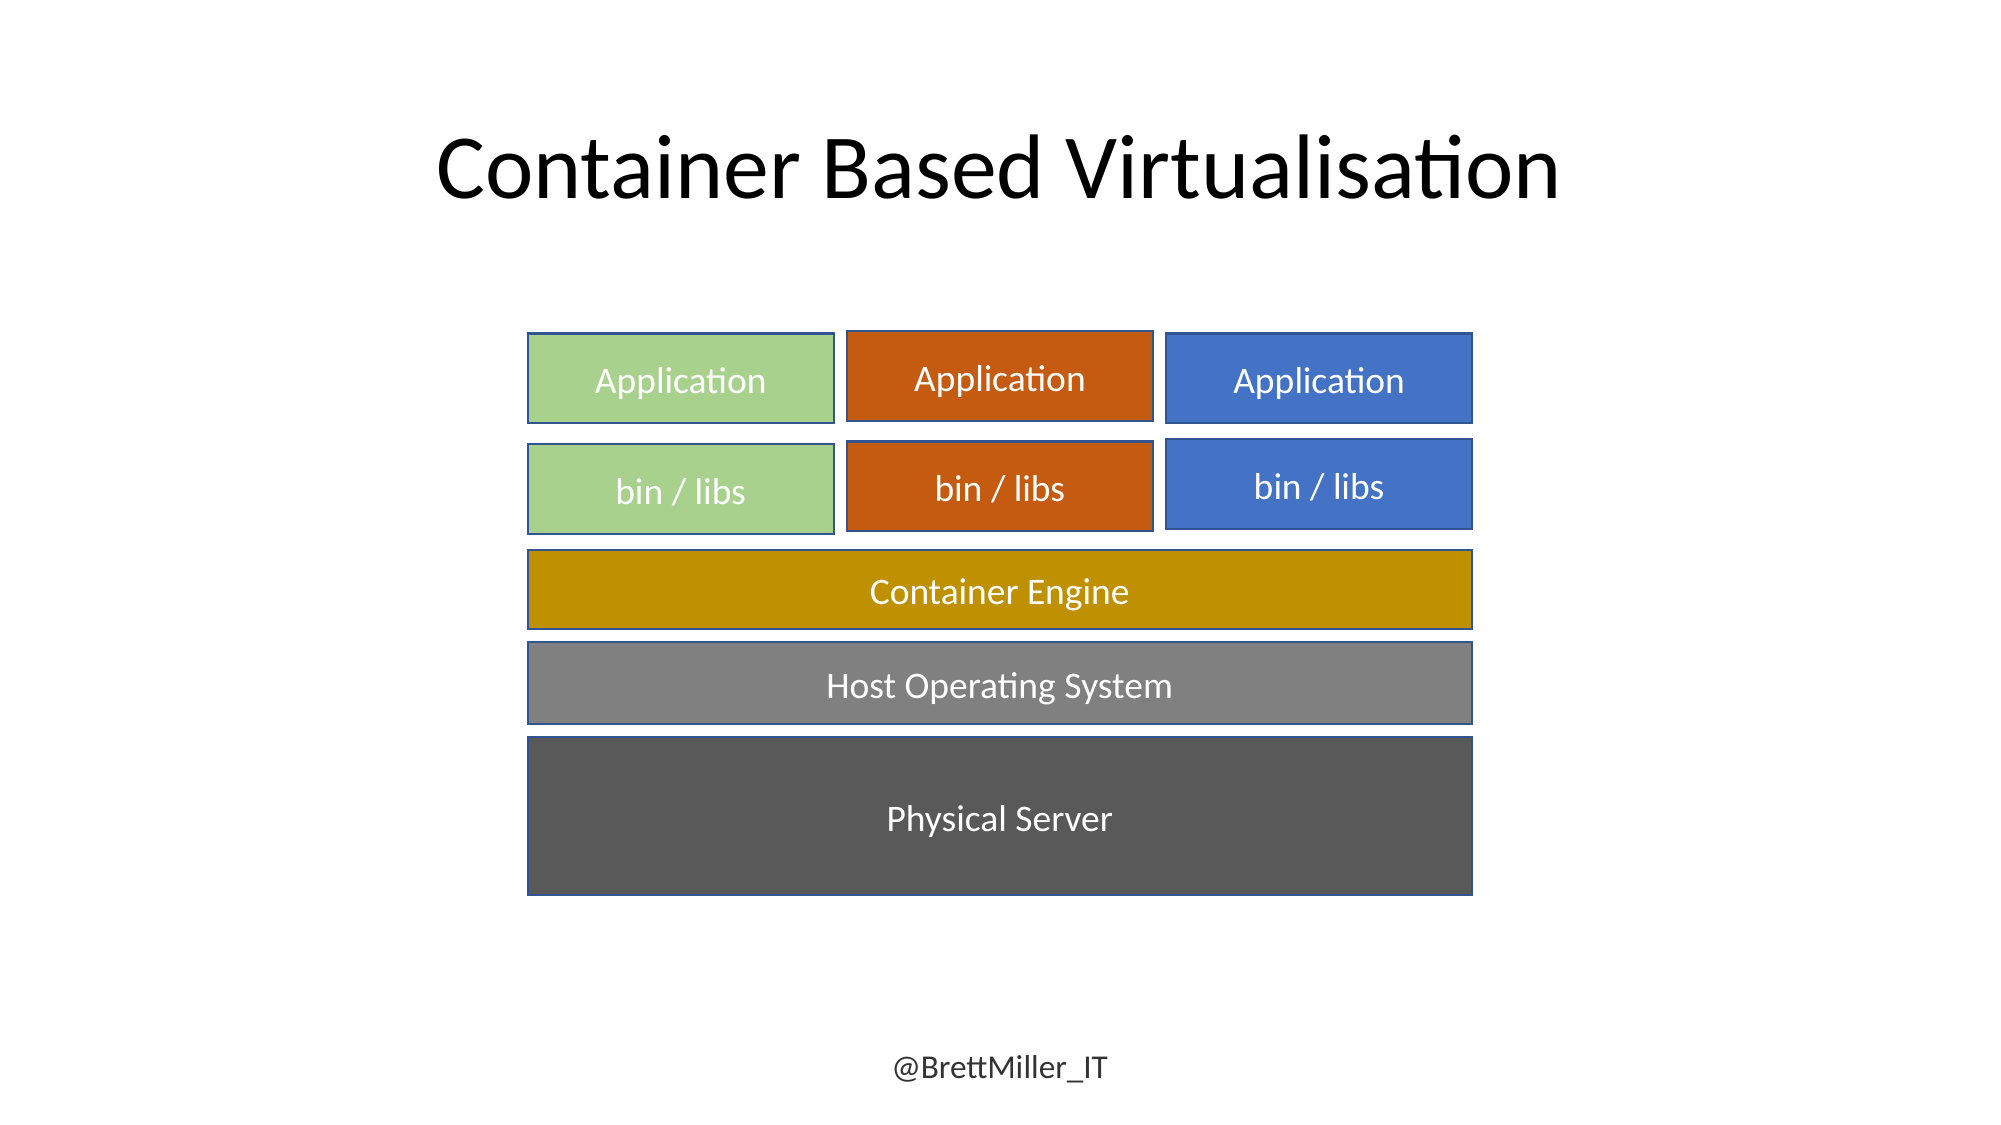

# Container Based Virtualisation
Application
Application
Application
bin / libs
bin / libs
bin / libs
Container Engine
Host Operating System
Physical Server
@BrettMiller_IT